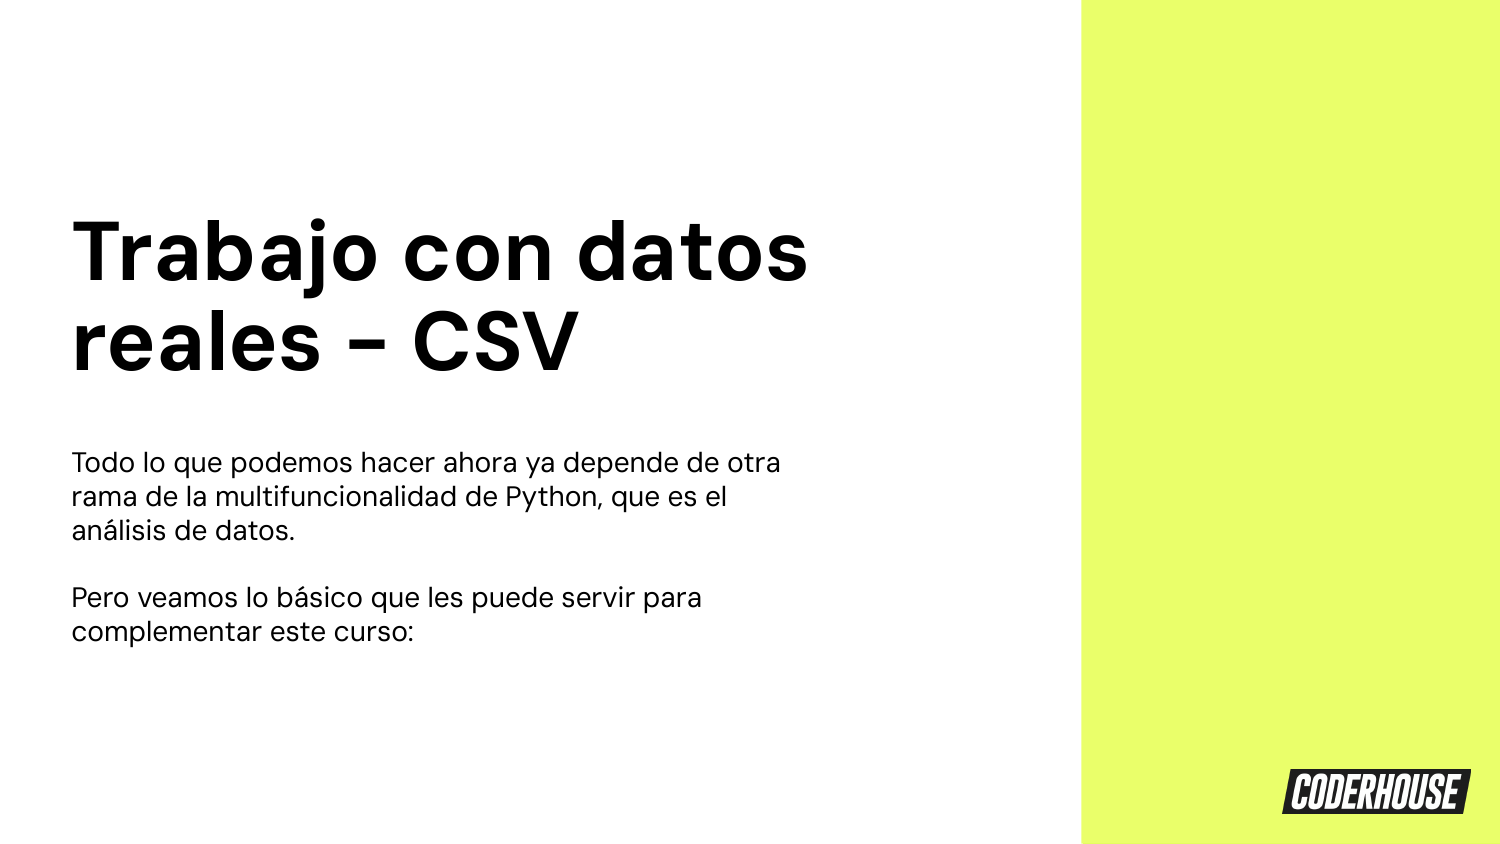

Trabajo con datos reales - CSV
Todo lo que podemos hacer ahora ya depende de otra rama de la multifuncionalidad de Python, que es el análisis de datos.

Pero veamos lo básico que les puede servir para complementar este curso: